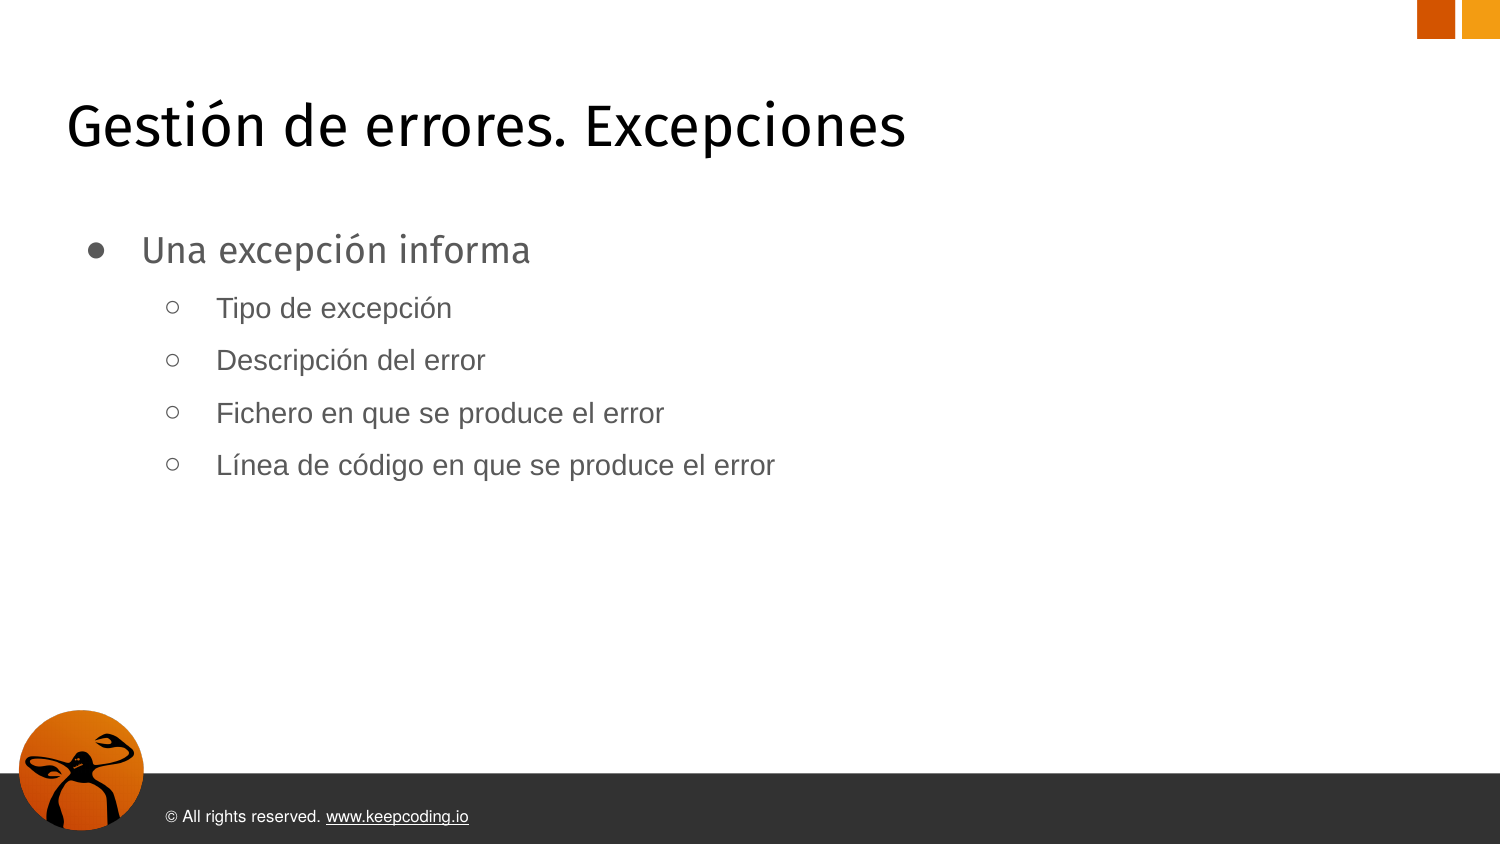

# Gestión de errores. Excepciones
Una excepción informa
Tipo de excepción
Descripción del error
Fichero en que se produce el error
Línea de código en que se produce el error